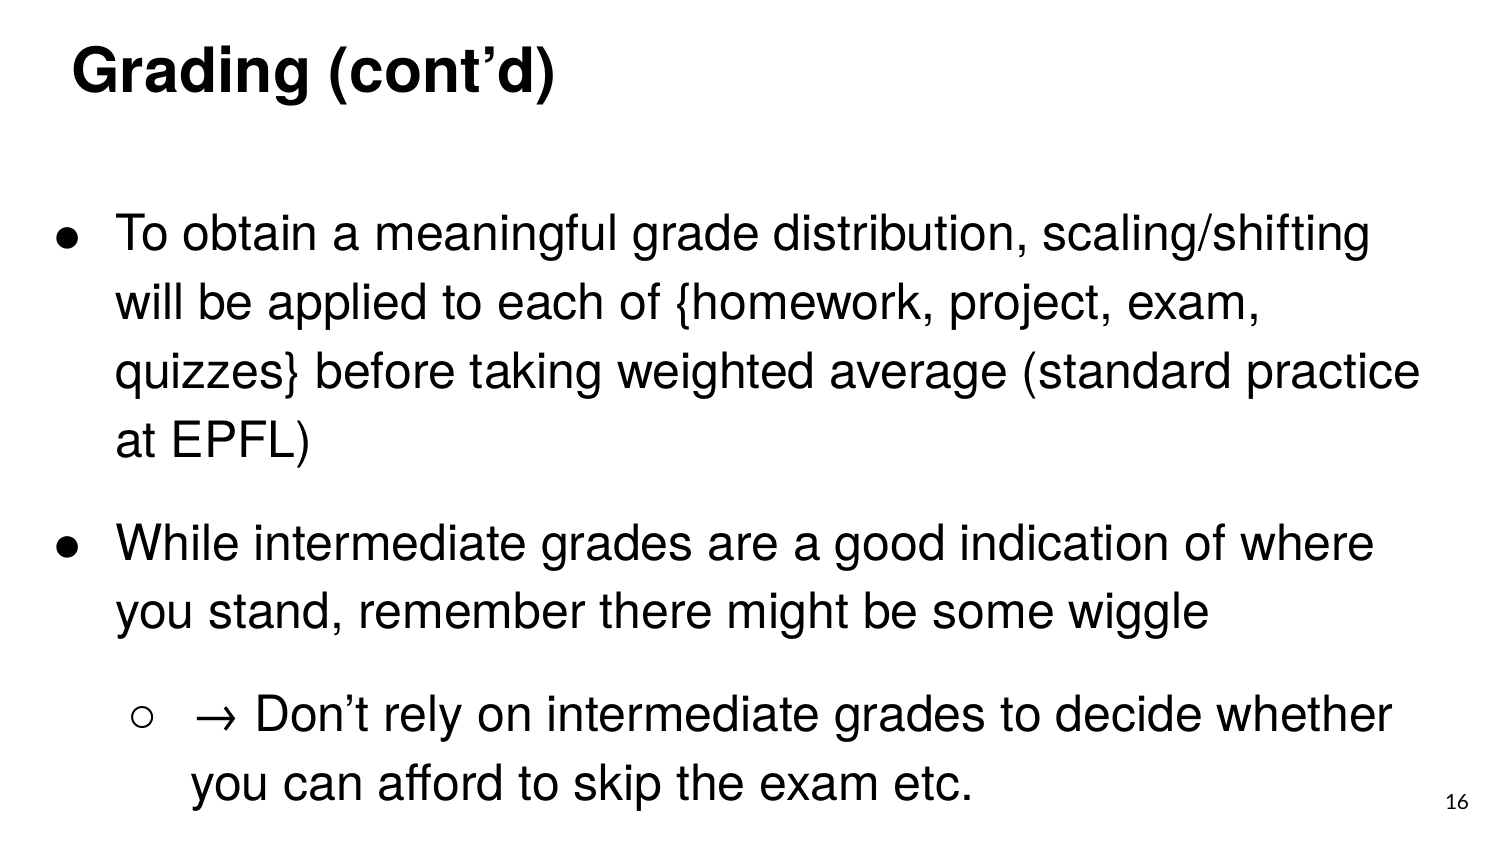

# Grading (cont’d)
To obtain a meaningful grade distribution, scaling/shifting will be applied to each of {homework, project, exam, quizzes} before taking weighted average (standard practice at EPFL)
While intermediate grades are a good indication of where you stand, remember there might be some wiggle
→ Don’t rely on intermediate grades to decide whether you can afford to skip the exam etc.
16